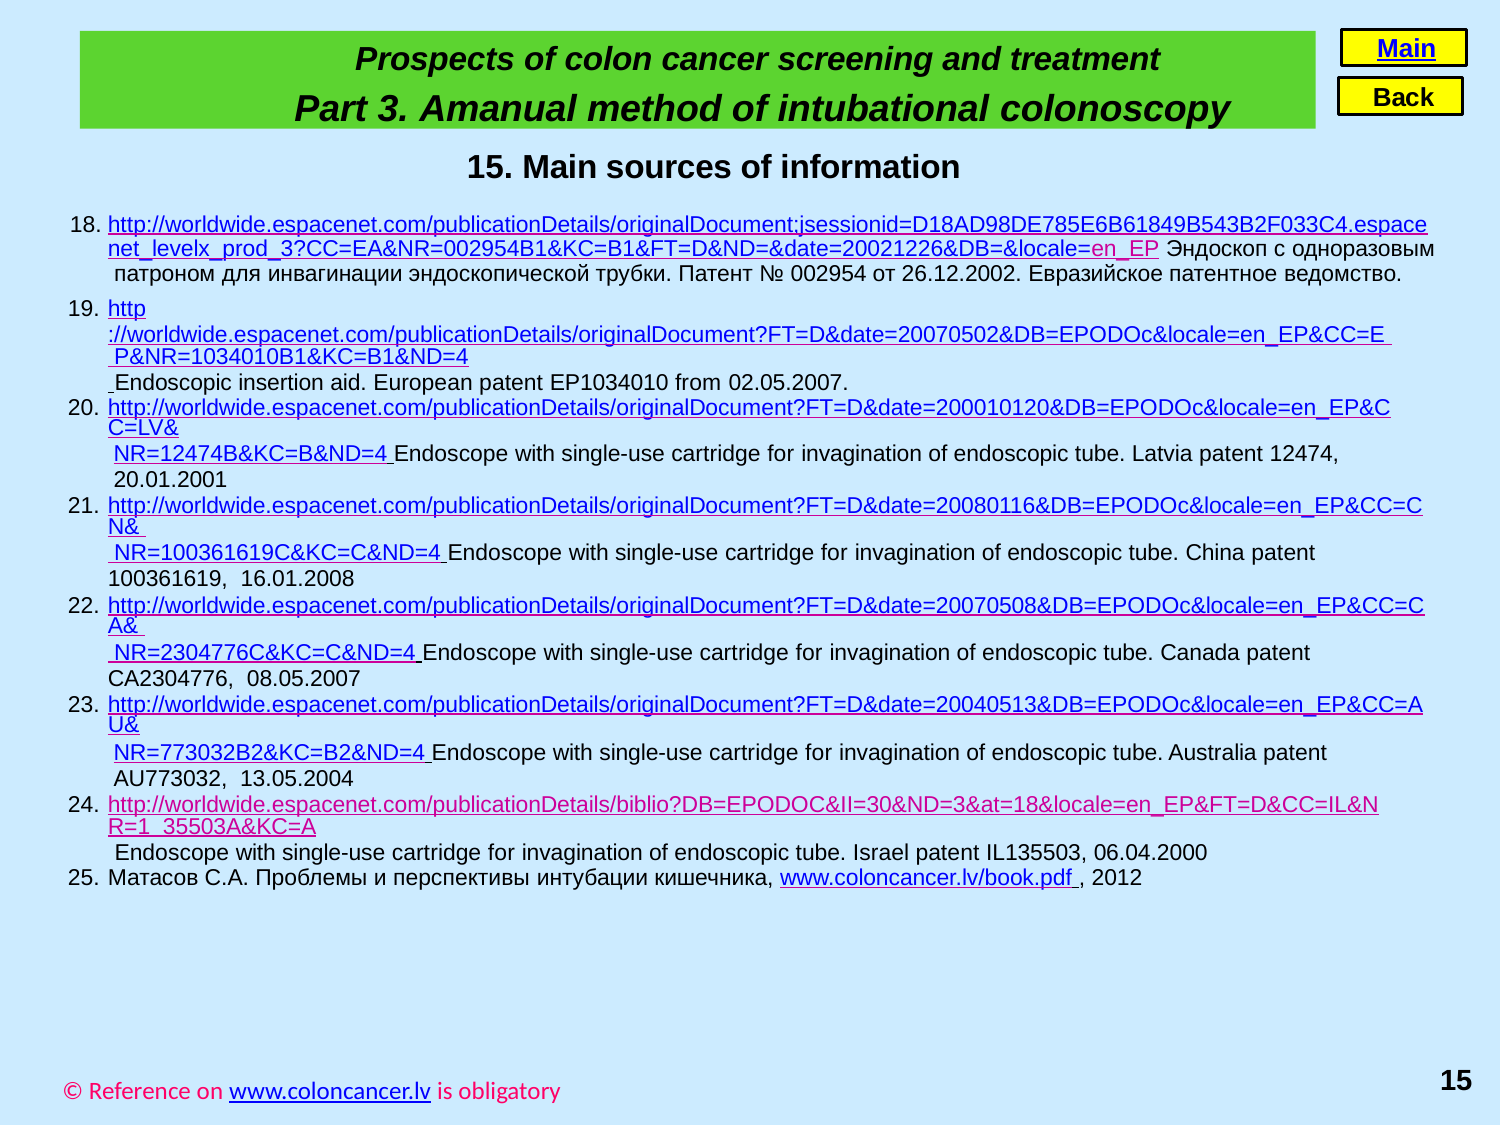

Main

Prospects of colon cancer screening and treatment
Part 3. Amanual method of intubational colonoscopy
Back

15. Main sources of information
http://worldwide.espacenet.com/publicationDetails/originalDocument;jsessionid=D18AD98DE785E6B61849B543B2F033C4.espacenet_levelx_prod_3?CC=EA&NR=002954B1&KC=B1&FT=D&ND=&date=20021226&DB=&locale=en_EP Эндоскоп с одноразовым  патроном для инвагинации эндоскопической трубки. Патент № 002954 от 26.12.2002. Евразийское патентное ведомство.
http://worldwide.espacenet.com/publicationDetails/originalDocument?FT=D&date=20070502&DB=EPODOc&locale=en_EP&CC=E  P&NR=1034010B1&KC=B1&ND=4 Endoscopic insertion aid. European patent EP1034010 from 02.05.2007.
http://worldwide.espacenet.com/publicationDetails/originalDocument?FT=D&date=200010120&DB=EPODOc&locale=en_EP&CC=LV&
NR=12474B&KC=B&ND=4 Endoscope with single-use cartridge for invagination of endoscopic tube. Latvia patent 12474, 20.01.2001
http://worldwide.espacenet.com/publicationDetails/originalDocument?FT=D&date=20080116&DB=EPODOc&locale=en_EP&CC=CN&  NR=100361619C&KC=C&ND=4 Endoscope with single-use cartridge for invagination of endoscopic tube. China patent 100361619,  16.01.2008
http://worldwide.espacenet.com/publicationDetails/originalDocument?FT=D&date=20070508&DB=EPODOc&locale=en_EP&CC=CA&  NR=2304776C&KC=C&ND=4 Endoscope with single-use cartridge for invagination of endoscopic tube. Canada patent CA2304776,  08.05.2007
http://worldwide.espacenet.com/publicationDetails/originalDocument?FT=D&date=20040513&DB=EPODOc&locale=en_EP&CC=AU&
NR=773032B2&KC=B2&ND=4 Endoscope with single-use cartridge for invagination of endoscopic tube. Australia patent AU773032,  13.05.2004
http://worldwide.espacenet.com/publicationDetails/biblio?DB=EPODOC&II=30&ND=3&at=18&locale=en_EP&FT=D&CC=IL&NR=1  35503A&KC=A Endoscope with single-use cartridge for invagination of endoscopic tube. Israel patent IL135503, 06.04.2000
Матасов С.А. Проблемы и перспективы интубации кишечника, www.coloncancer.lv/book.pdf , 2012
15
© Reference on www.coloncancer.lv is obligatory